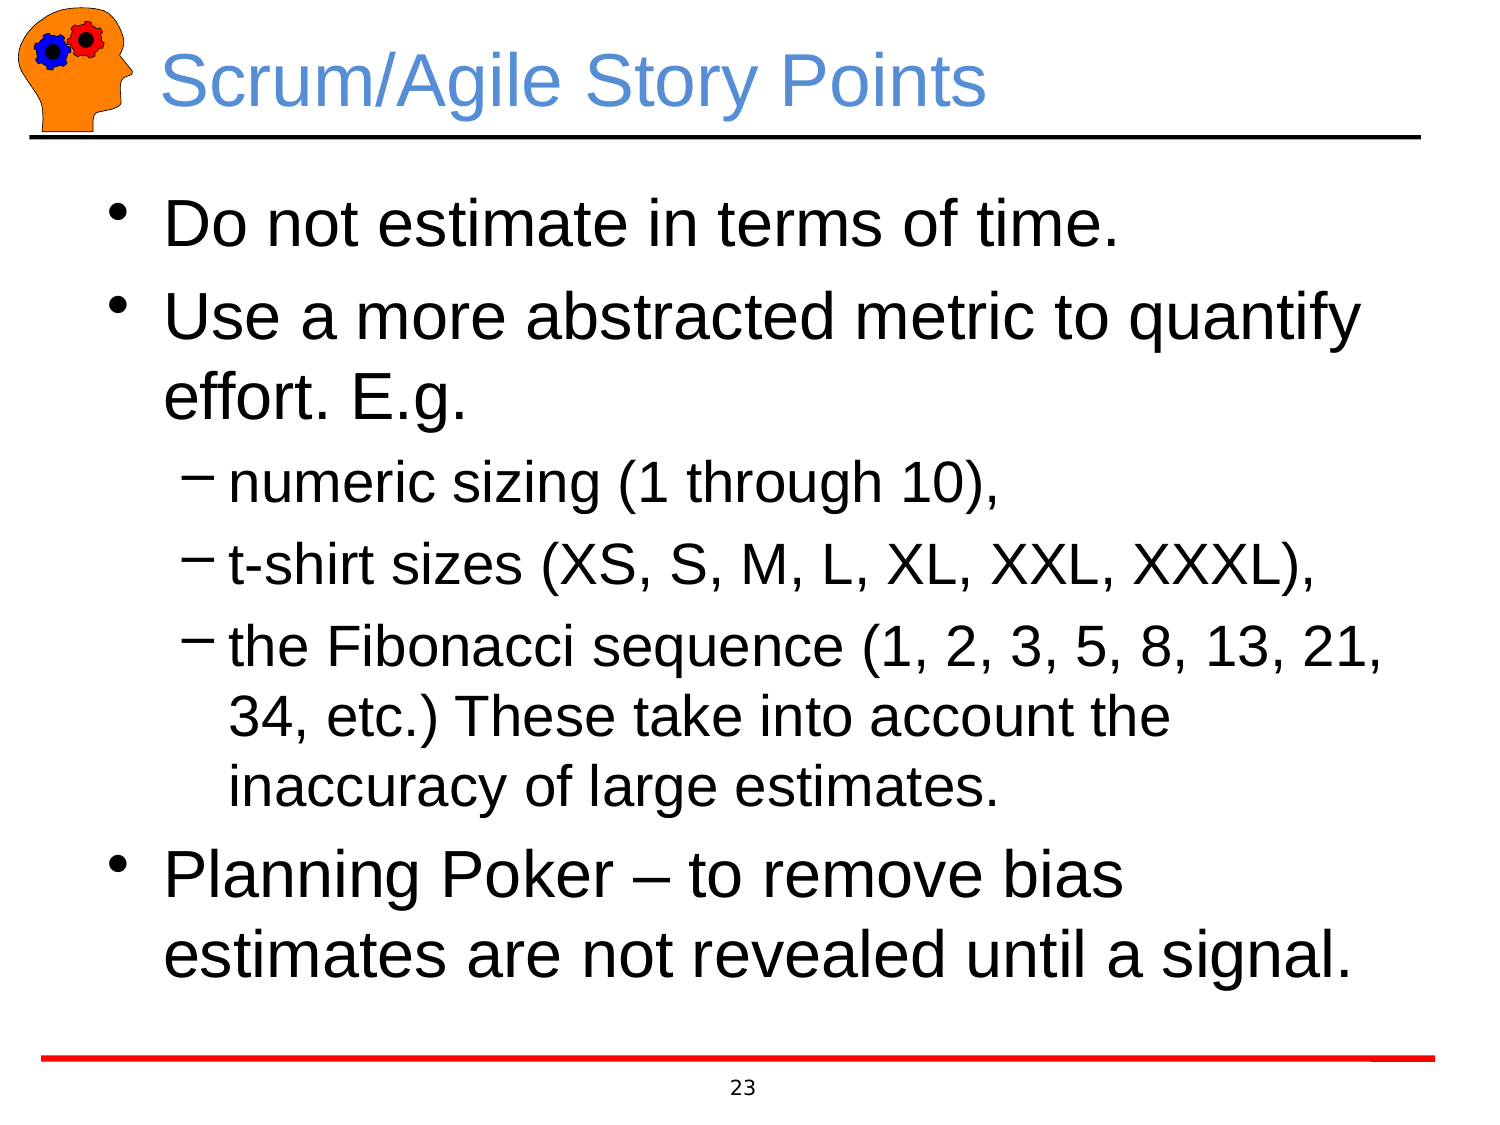

# Scrum/Agile Story Points
Do not estimate in terms of time.
Use a more abstracted metric to quantify effort. E.g.
numeric sizing (1 through 10),
t-shirt sizes (XS, S, M, L, XL, XXL, XXXL),
the Fibonacci sequence (1, 2, 3, 5, 8, 13, 21, 34, etc.) These take into account the inaccuracy of large estimates.
Planning Poker – to remove bias estimates are not revealed until a signal.